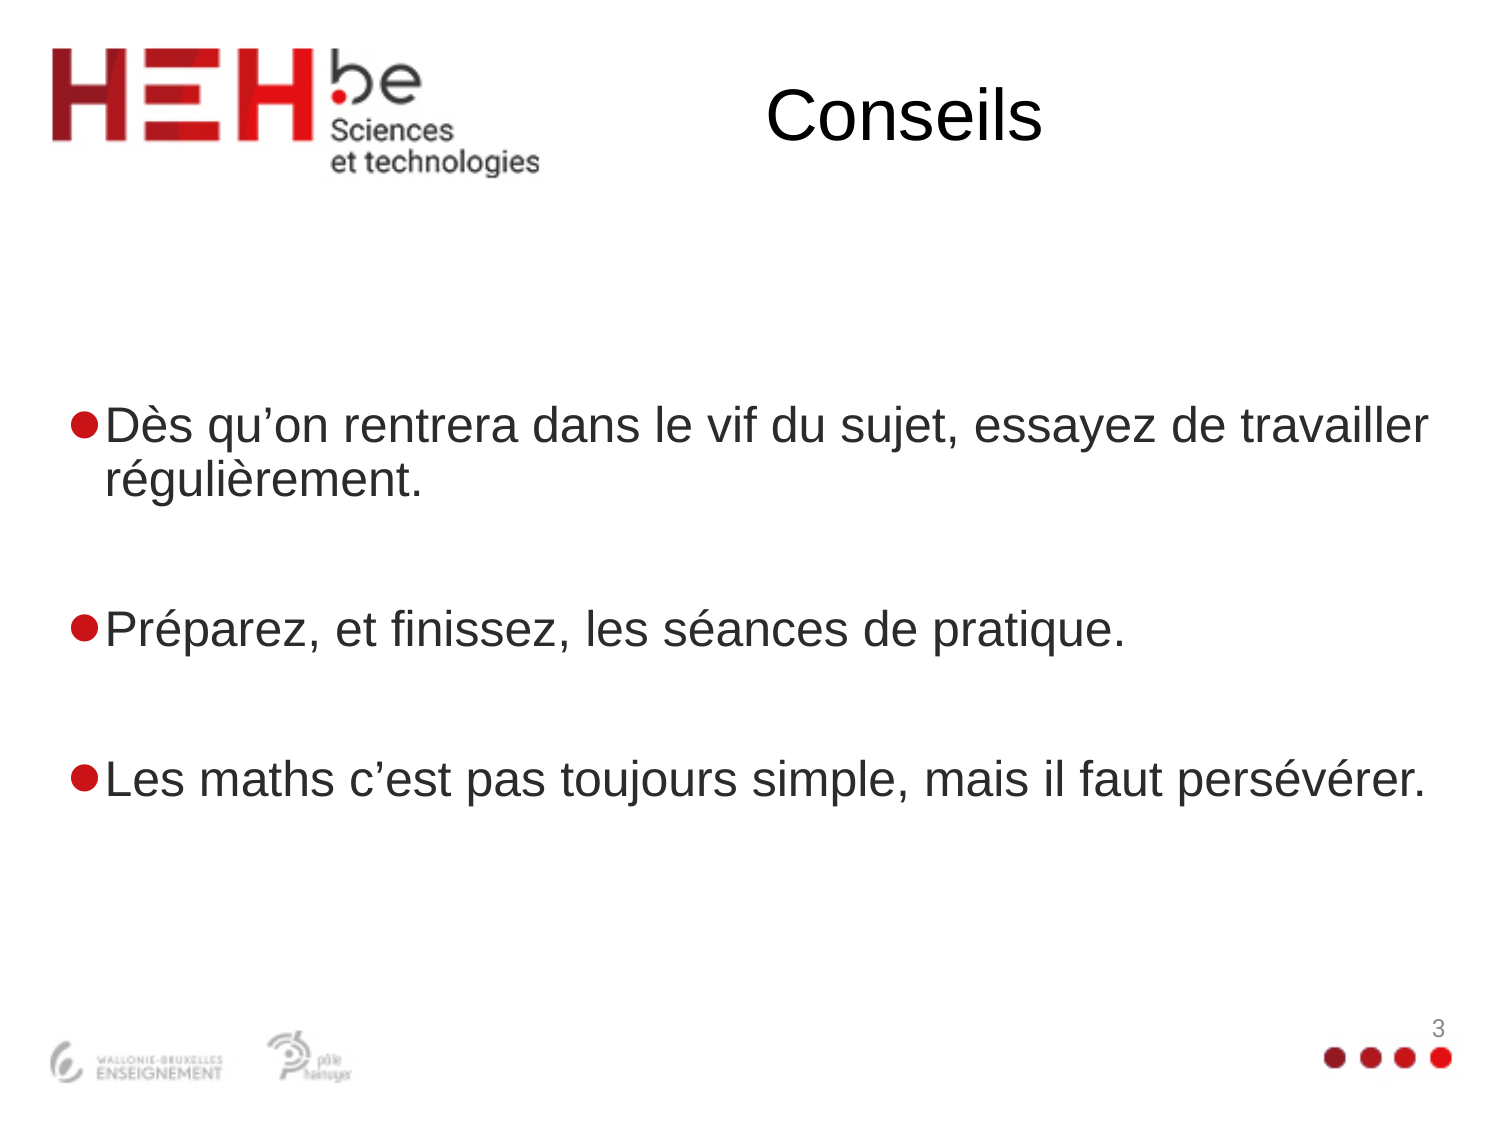

# Conseils

Dès qu’on rentrera dans le vif du sujet, essayez de travailler régulièrement.

Préparez, et finissez, les séances de pratique.

Les maths c’est pas toujours simple, mais il faut persévérer.
3